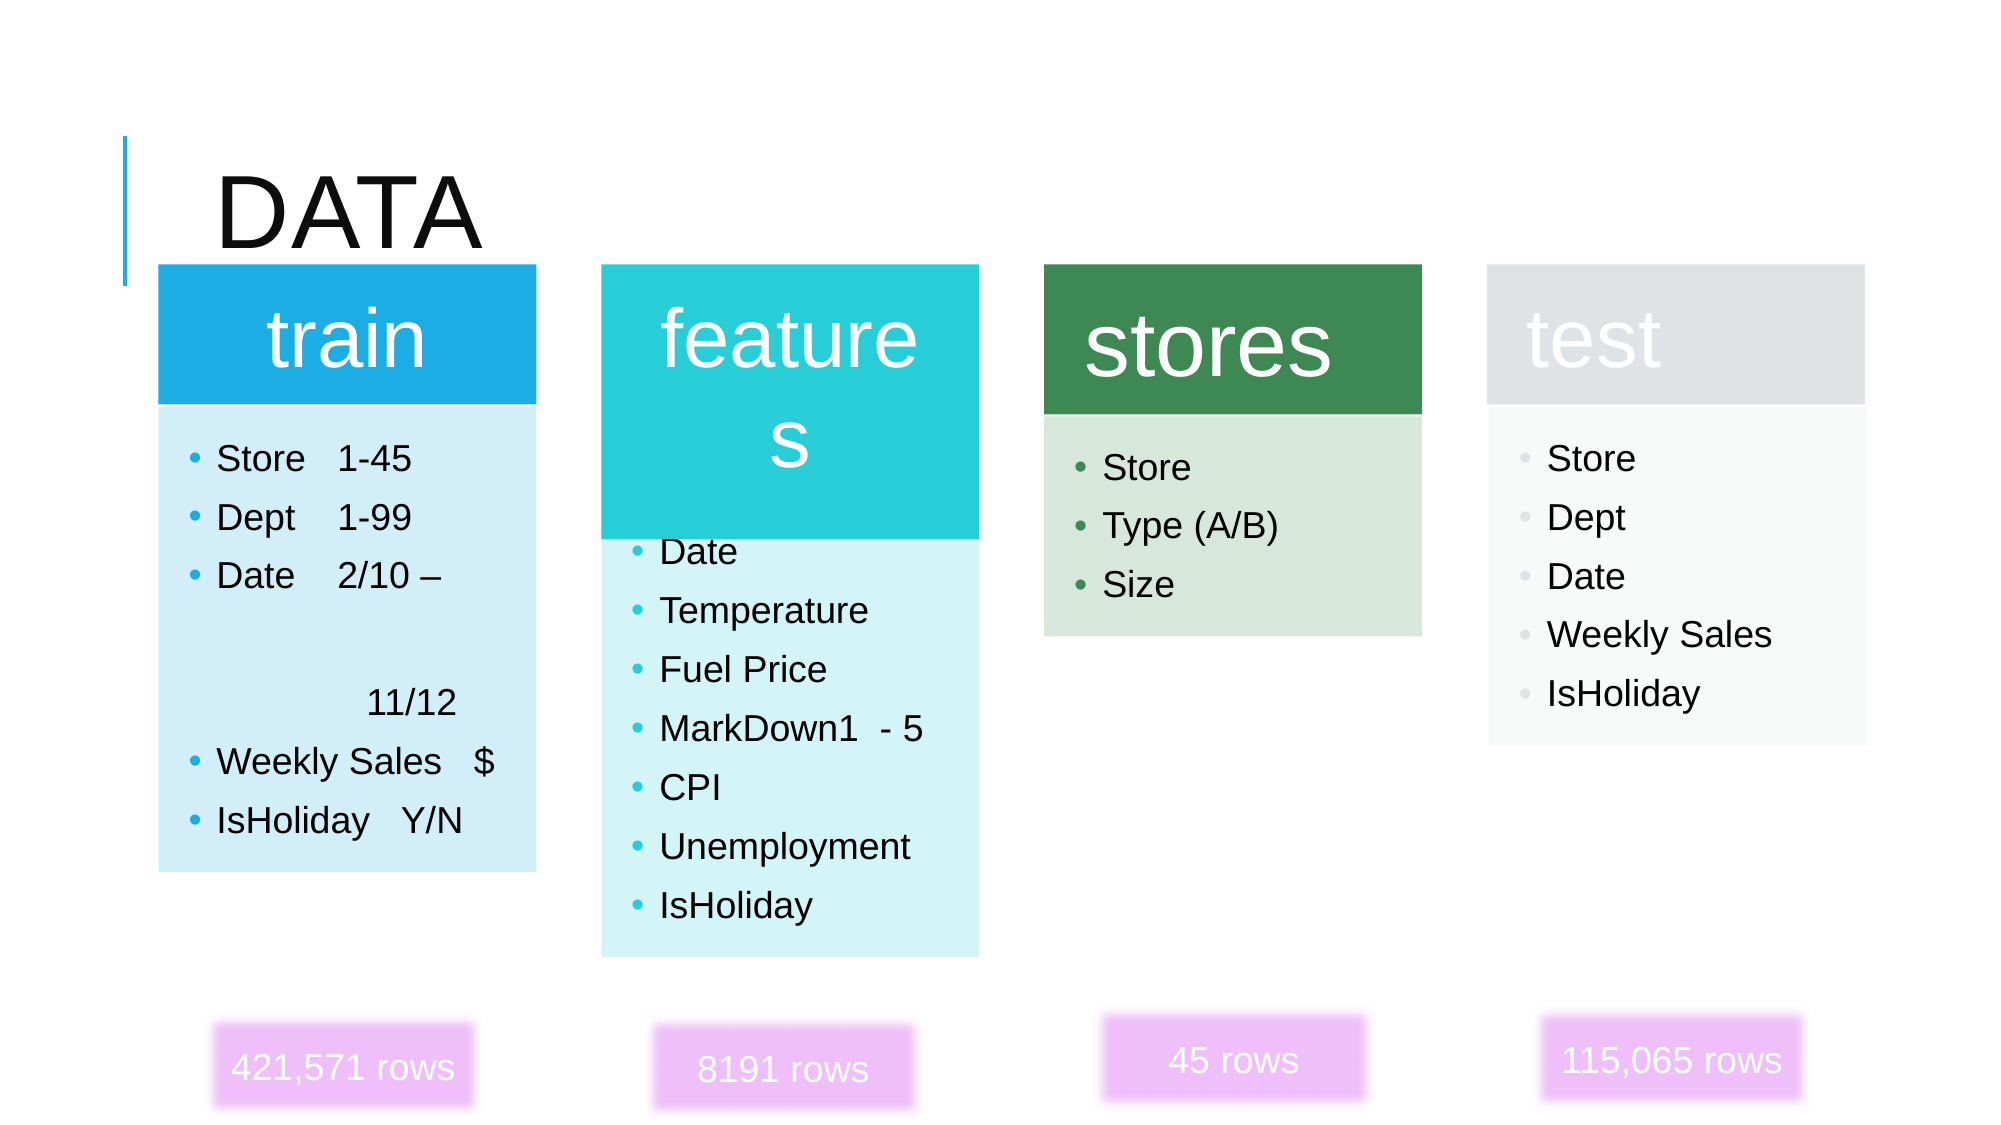

# Data
train
features

stores
test
Store   1-45
Dept    1-99
Date    2/10 – 			11/12
Weekly Sales   $
IsHoliday   Y/N
Store
Dept
Date
Weekly Sales
IsHoliday
Store
Type (A/B)
Size
Store
Date
Temperature
Fuel Price
MarkDown1  - 5
CPI
Unemployment
IsHoliday
45 rows
115,065 rows
421,571 rows
8191 rows